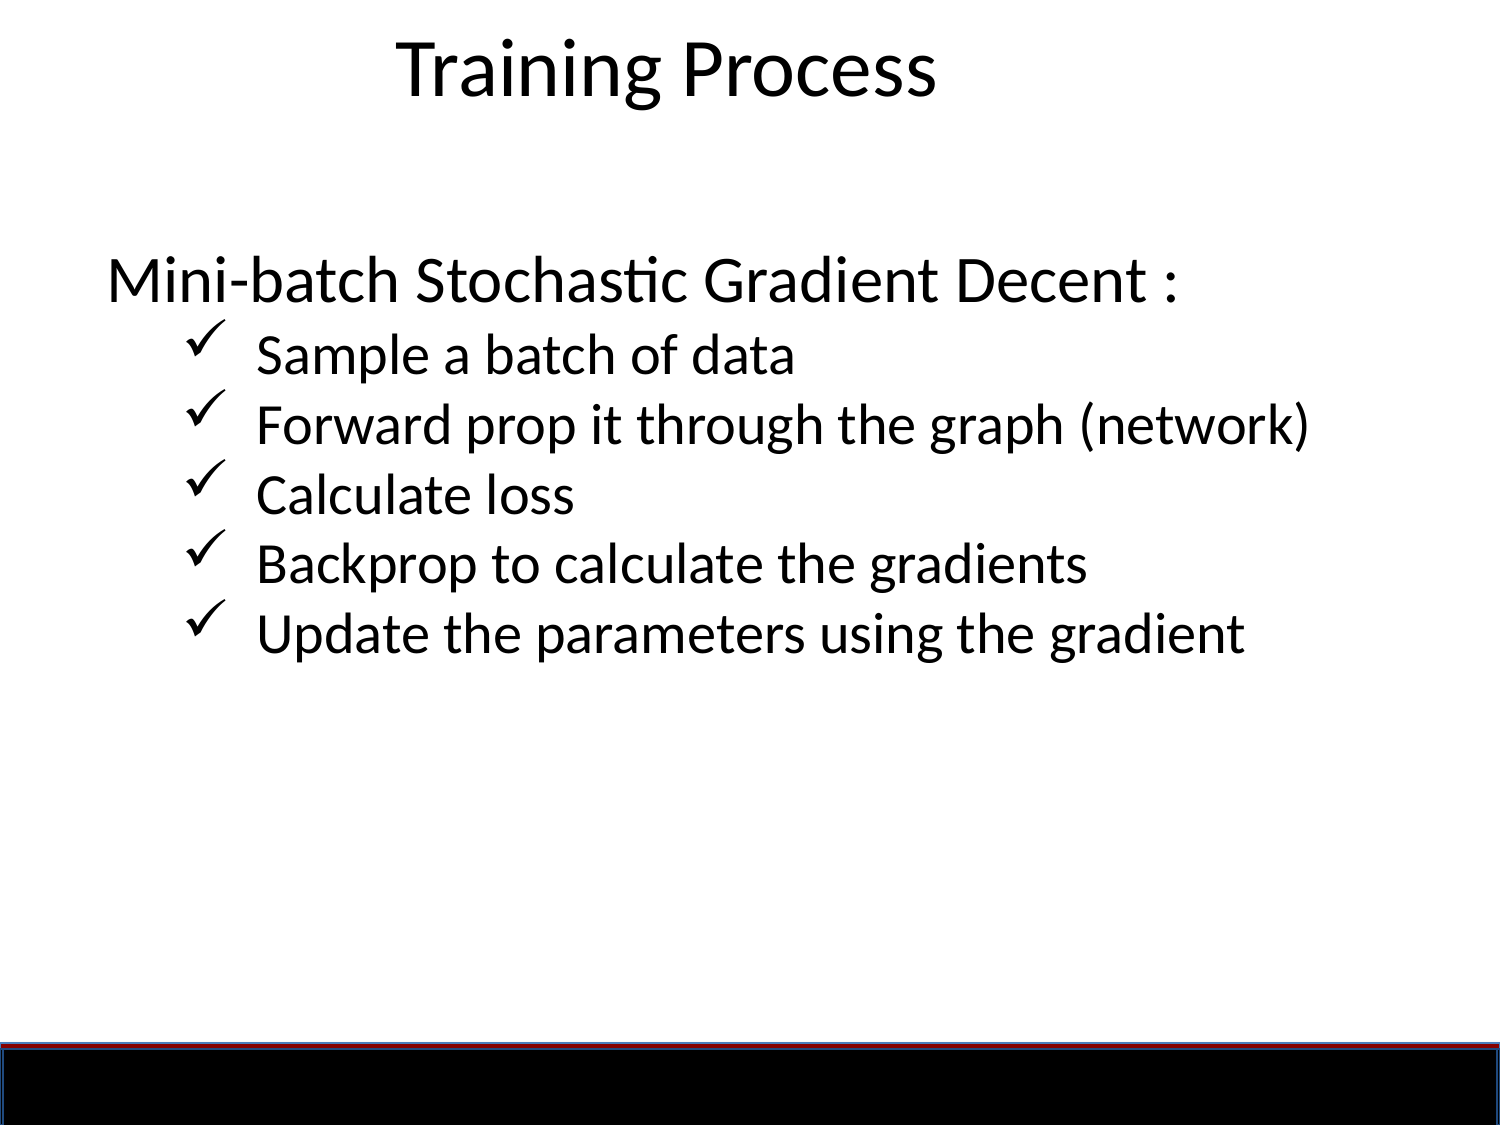

# Training Process
Mini-batch Stochastic Gradient Decent :
Sample a batch of data
Forward prop it through the graph (network)
Calculate loss
Backprop to calculate the gradients
Update the parameters using the gradient